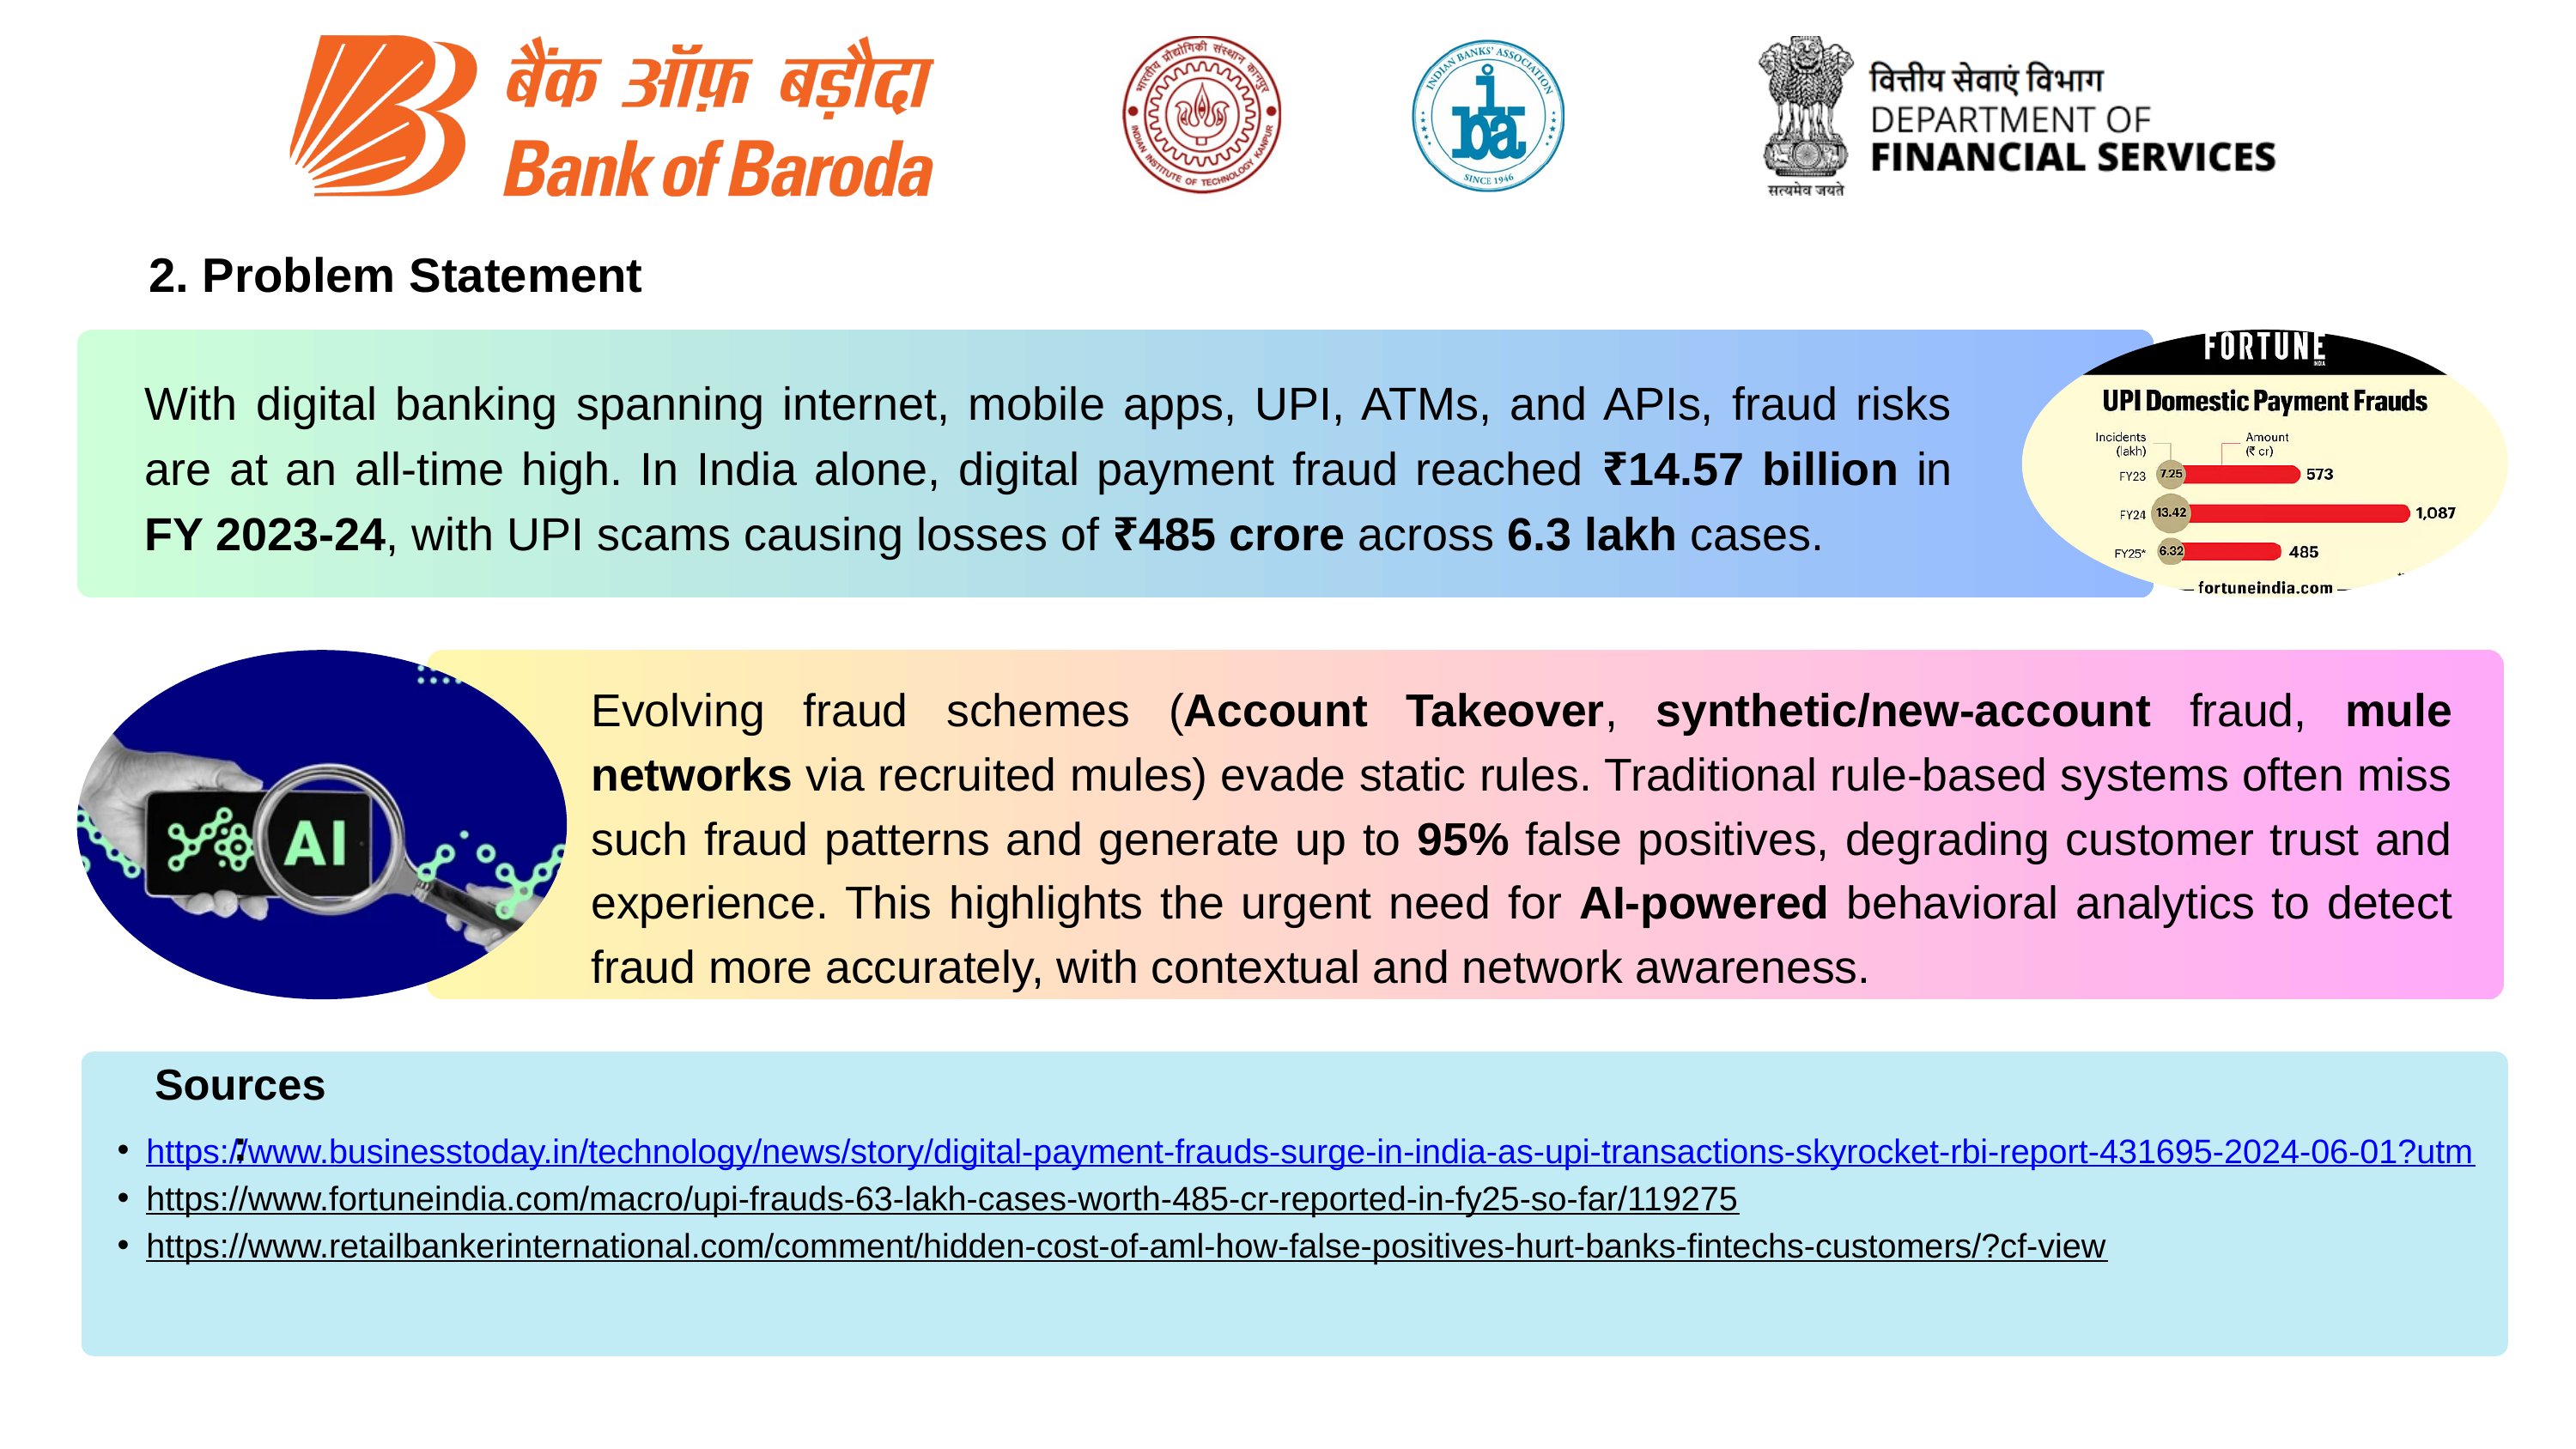

2. Problem Statement

With digital banking spanning internet, mobile apps, UPI, ATMs, and APIs, fraud risks are at an all-time high. In India alone, digital payment fraud reached ₹14.57 billion in FY 2023-24, with UPI scams causing losses of ₹485 crore across 6.3 lakh cases.

Evolving fraud schemes (Account Takeover, synthetic/new-account fraud, mule networks via recruited mules) evade static rules. Traditional rule-based systems often miss such fraud patterns and generate up to 95% false positives, degrading customer trust and experience. This highlights the urgent need for AI-powered behavioral analytics to detect fraud more accurately, with contextual and network awareness.

https://www.businesstoday.in/technology/news/story/digital-payment-frauds-surge-in-india-as-upi-transactions-skyrocket-rbi-report-431695-2024-06-01?utm
https://www.fortuneindia.com/macro/upi-frauds-63-lakh-cases-worth-485-cr-reported-in-fy25-so-far/119275
https://www.retailbankerinternational.com/comment/hidden-cost-of-aml-how-false-positives-hurt-banks-fintechs-customers/?cf-view
Sources: